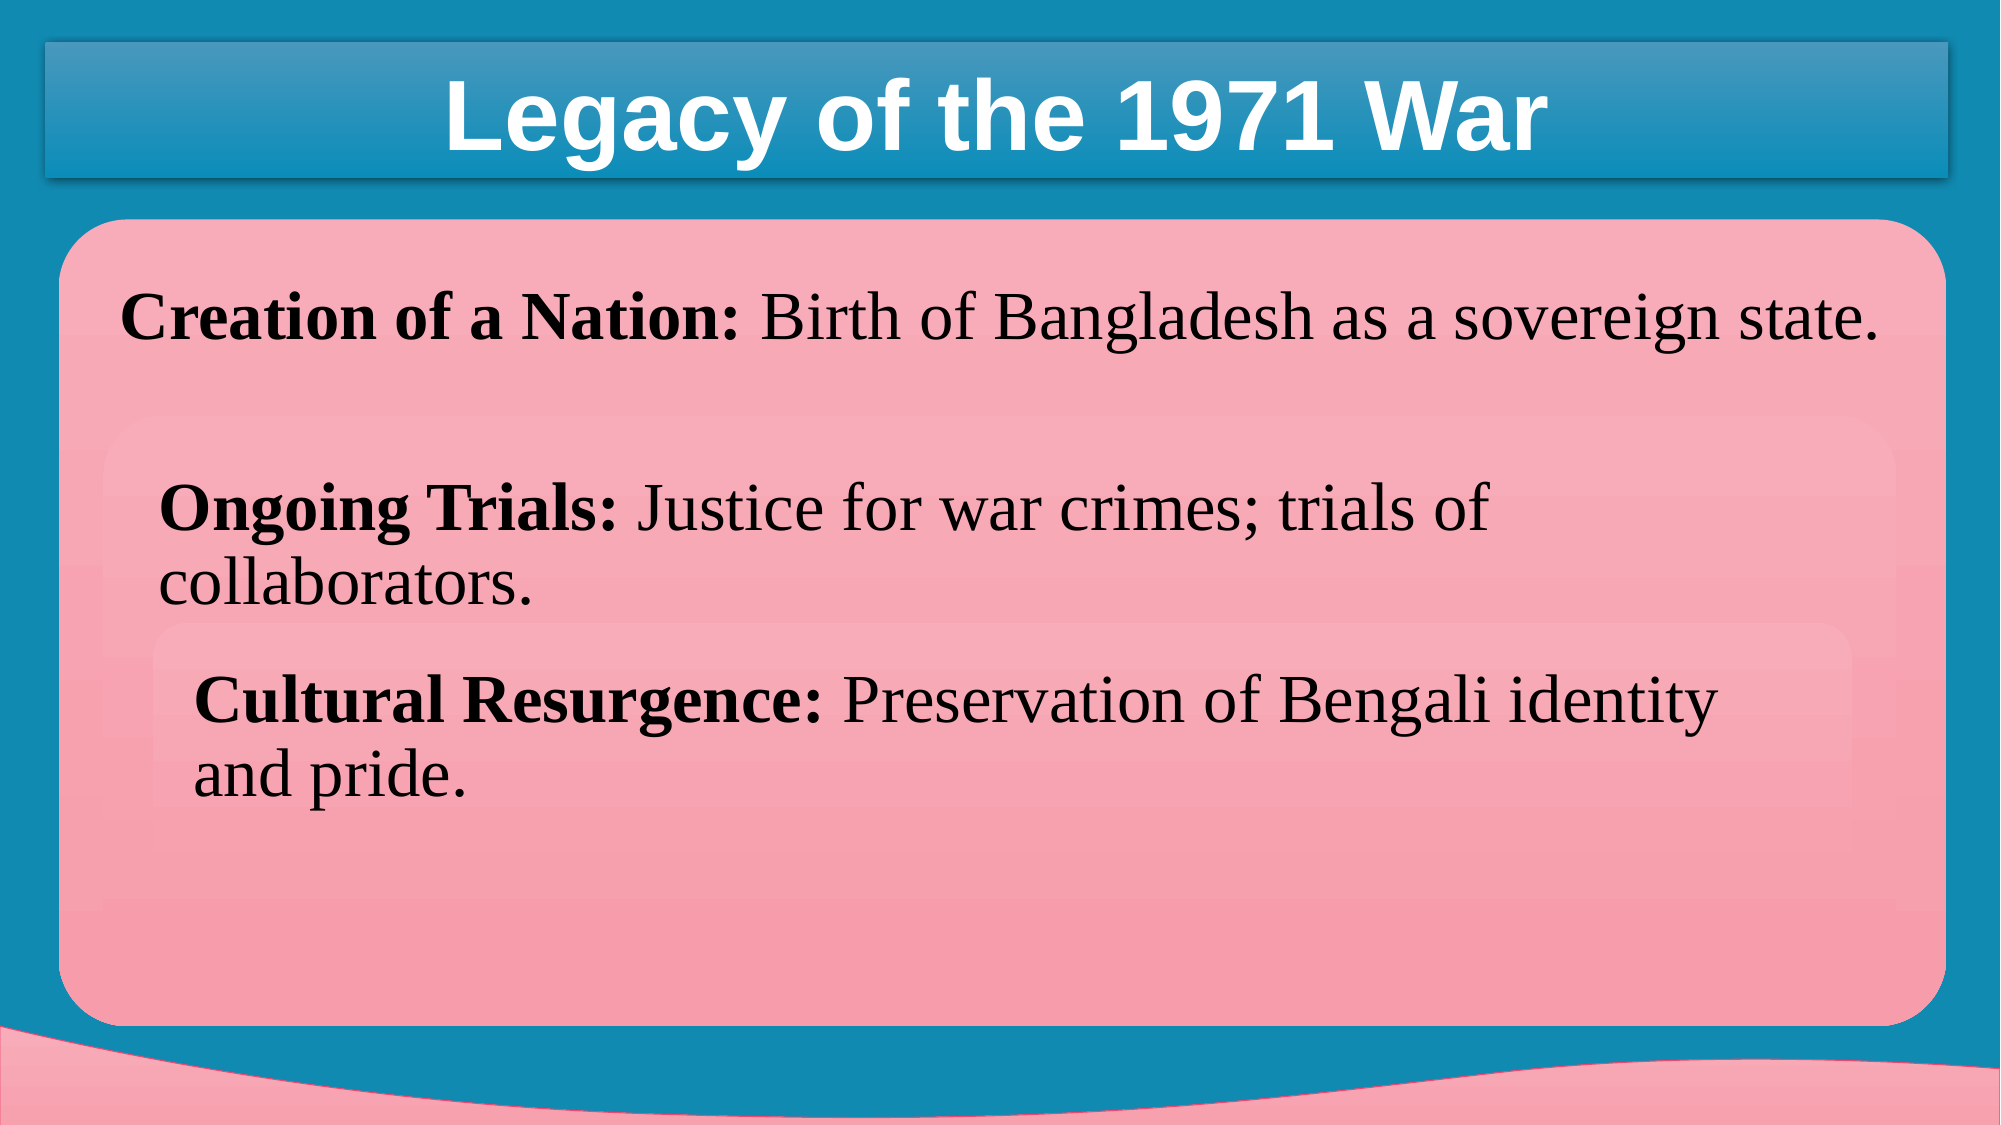

Legacy of the 1971 War
Creation of a Nation: Birth of Bangladesh as a sovereign state.
Ongoing Trials: Justice for war crimes; trials of collaborators.
Cultural Resurgence: Preservation of Bengali identity and pride.